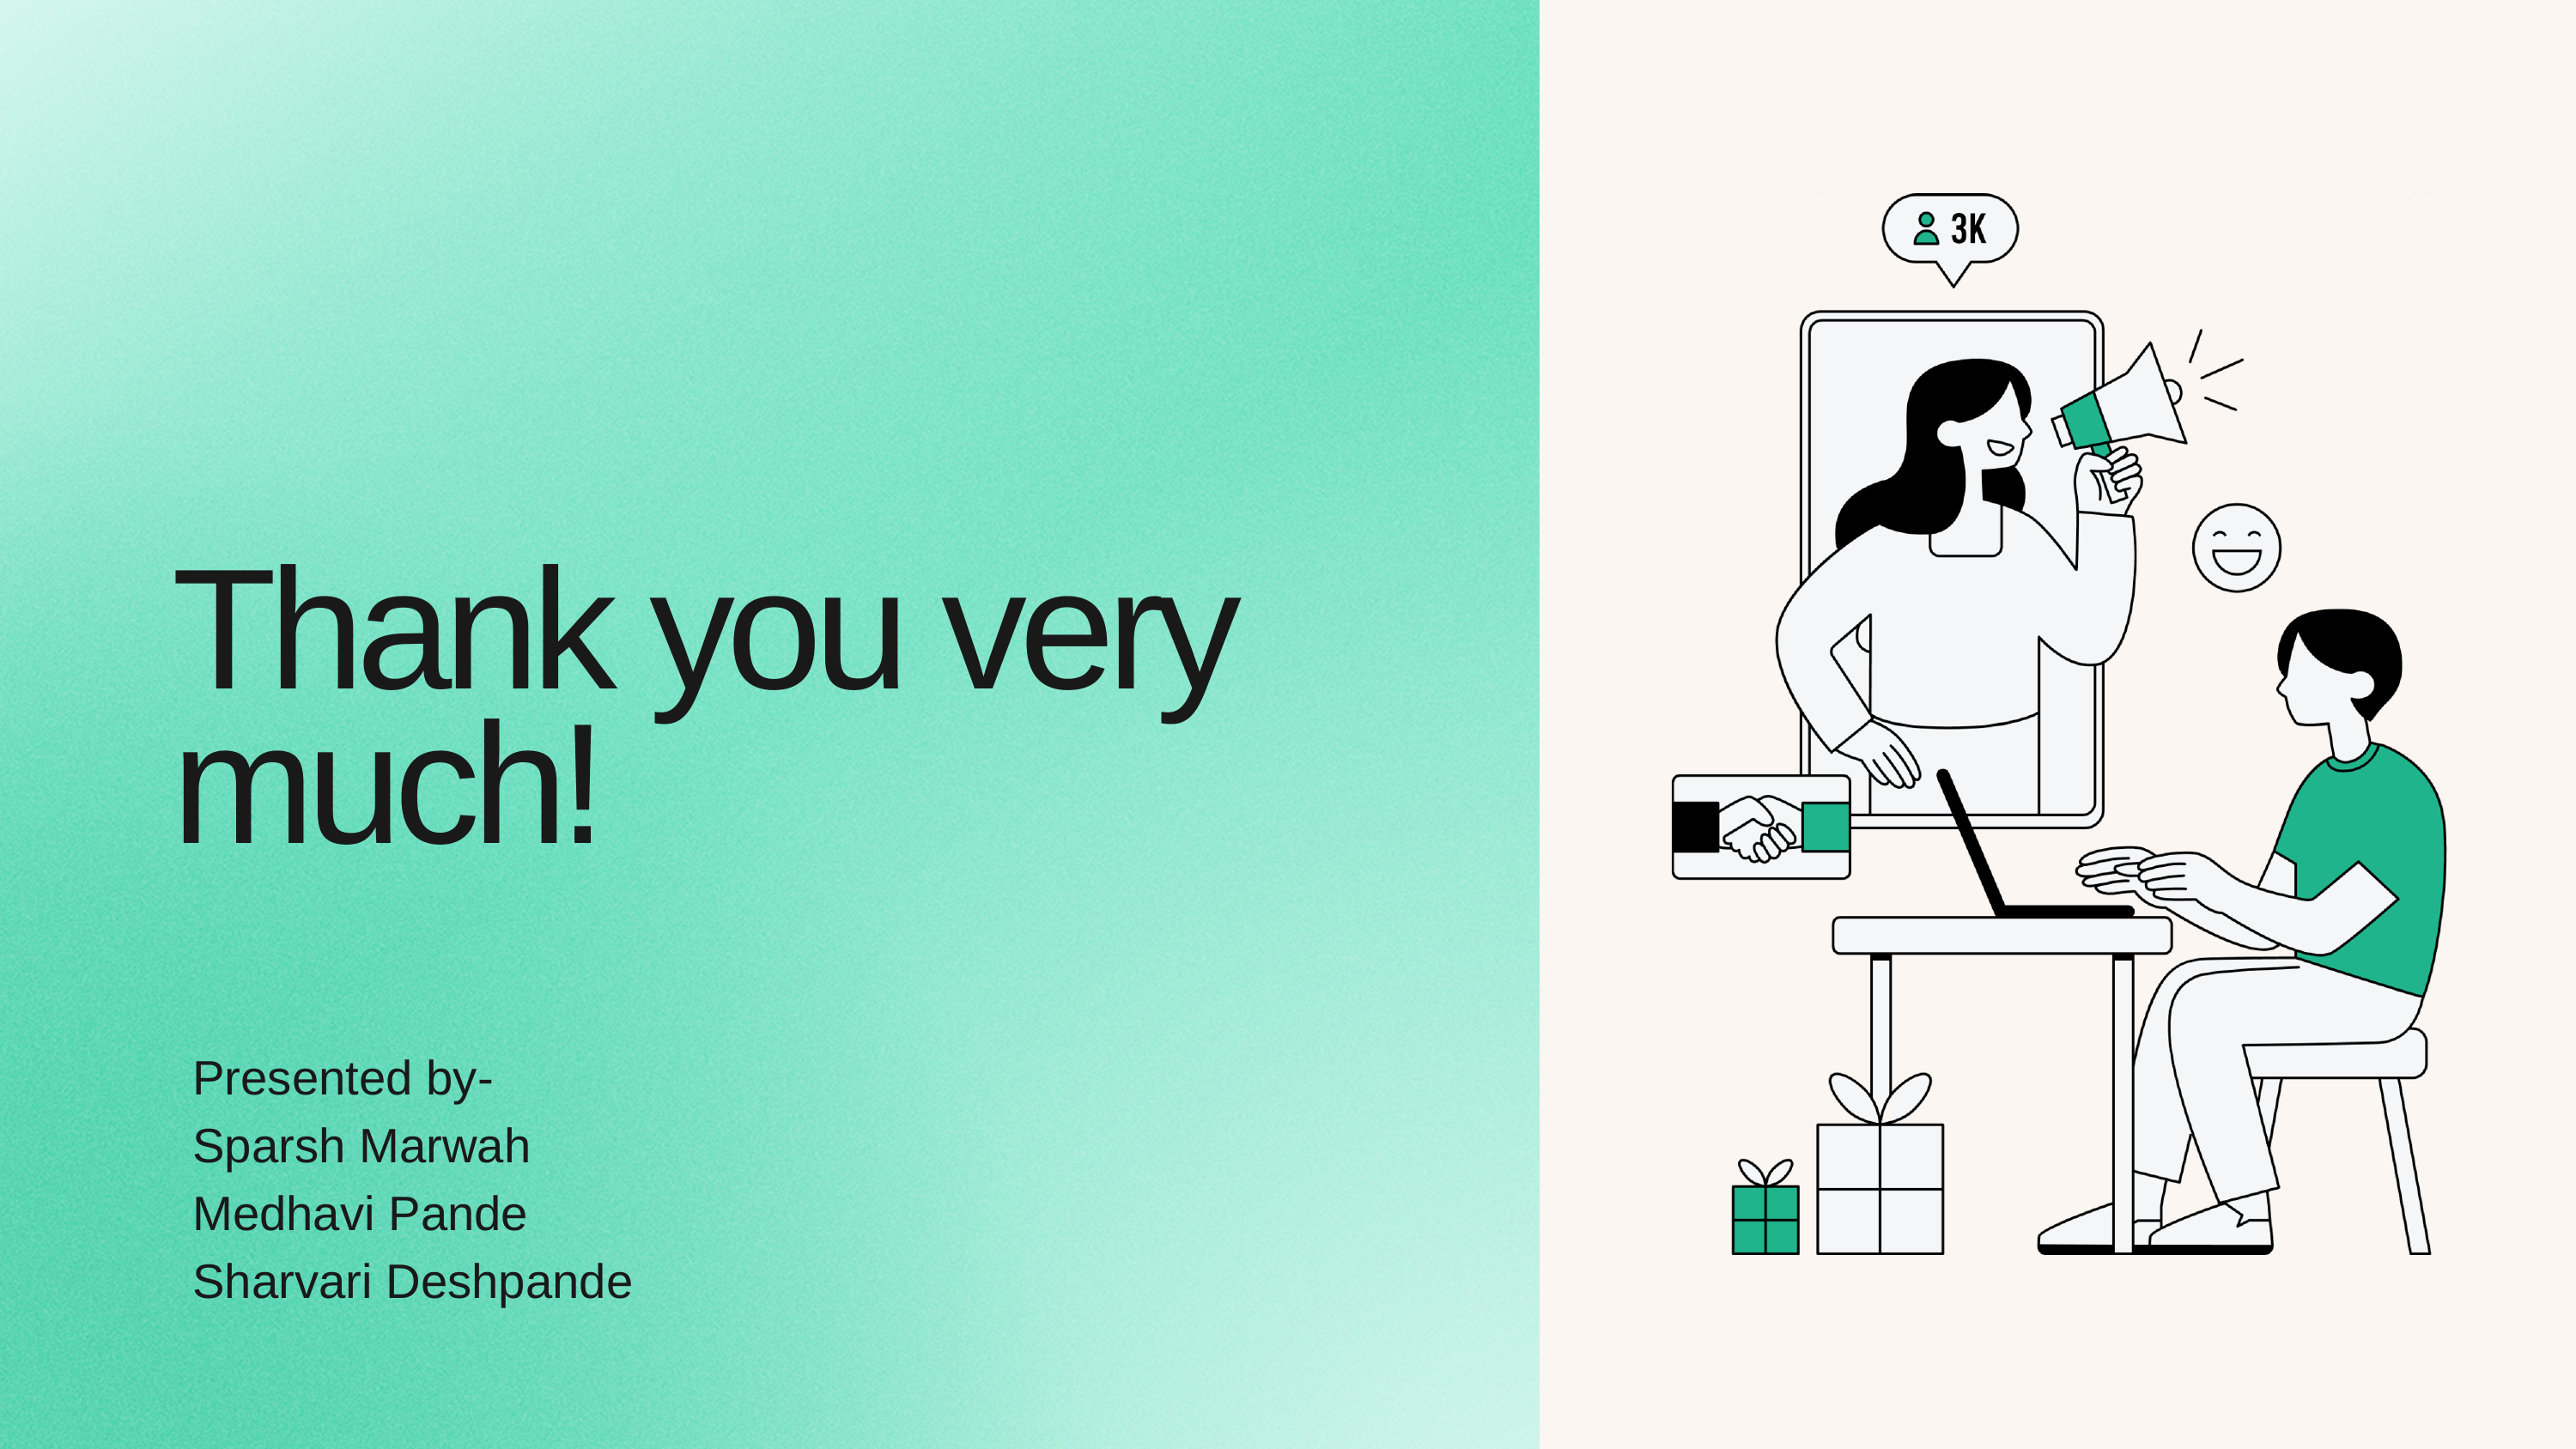

Thank you very much!
Presented by-
Sparsh Marwah
Medhavi Pande
Sharvari Deshpande